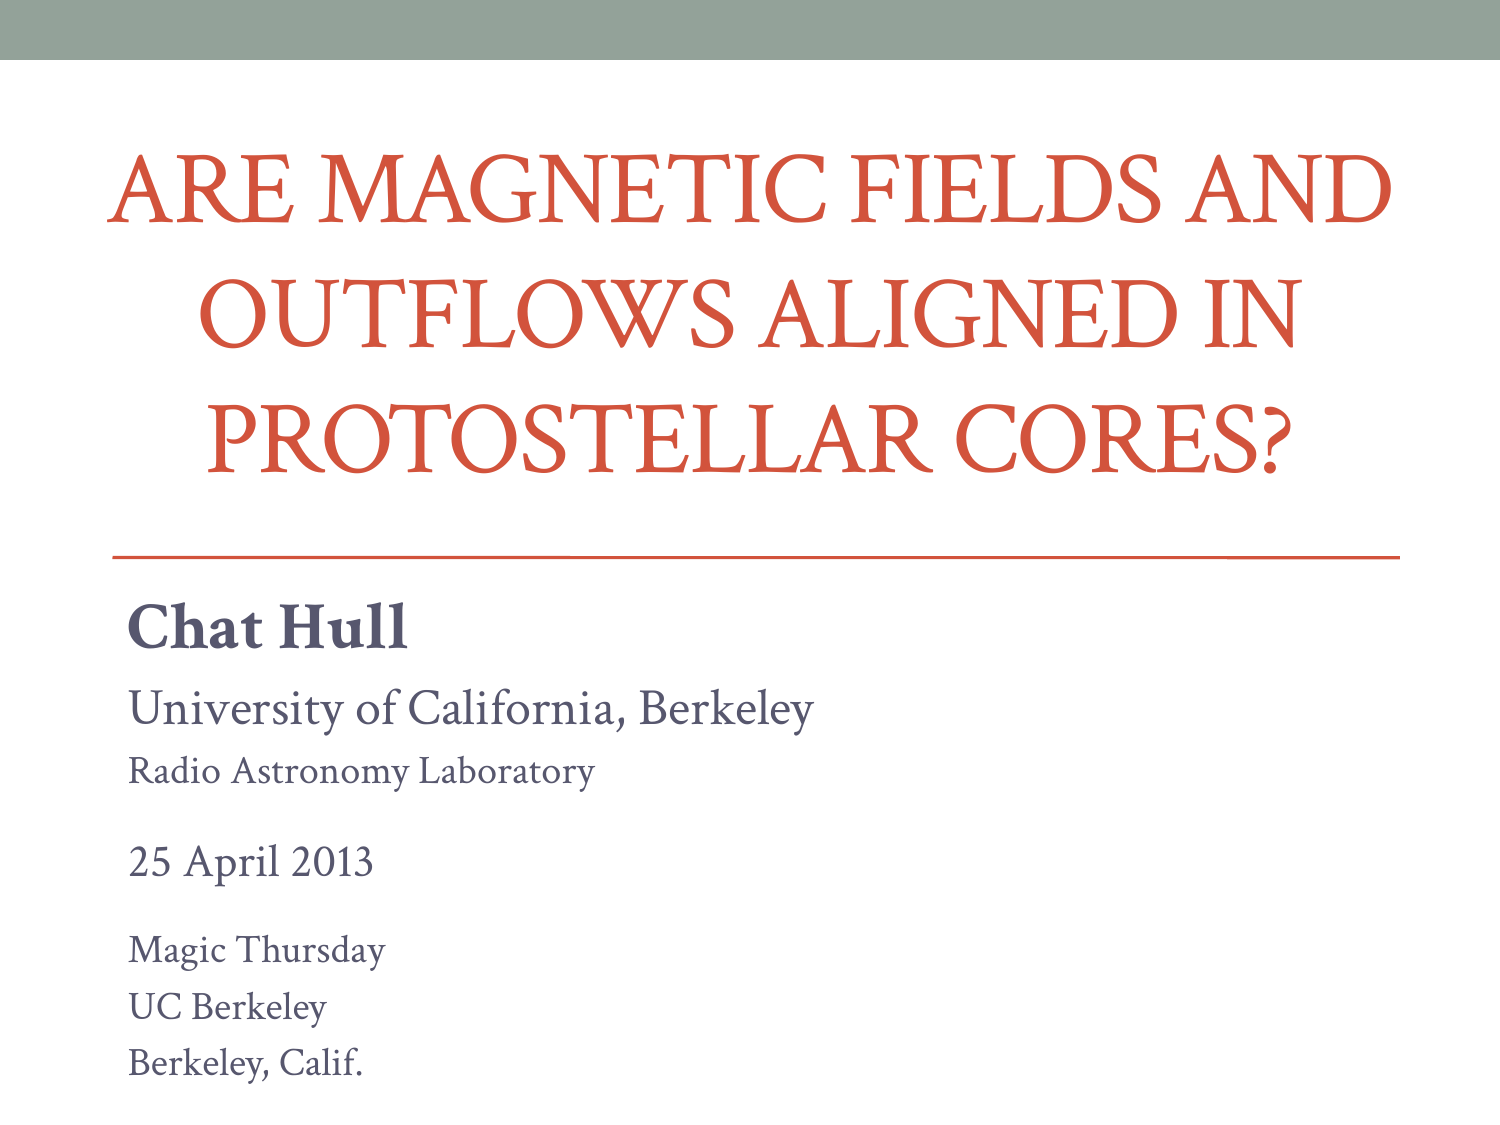

# Are magnetic fields and outflows aligned in protostellar cores?
Chat Hull
University of California, Berkeley
Radio Astronomy Laboratory

25 April 2013

Magic Thursday
UC Berkeley
Berkeley, Calif.